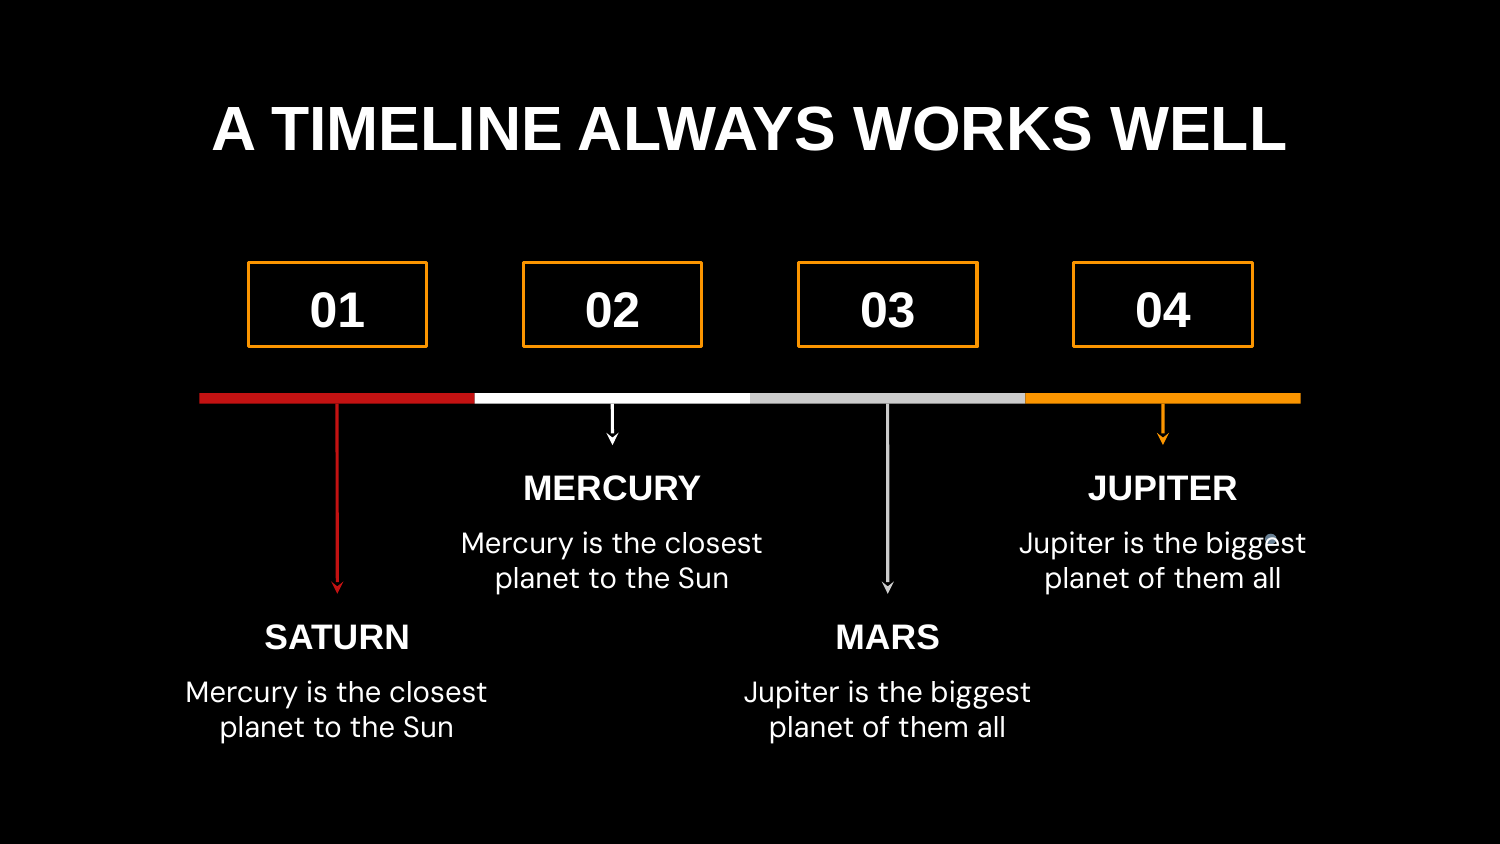

# A TIMELINE ALWAYS WORKS WELL
01
02
03
04

MERCURY
JUPITER
Mercury is the closest planet to the Sun
Jupiter is the biggest planet of them all

SATURN
MARS
Mercury is the closest planet to the Sun
Jupiter is the biggest planet of them all